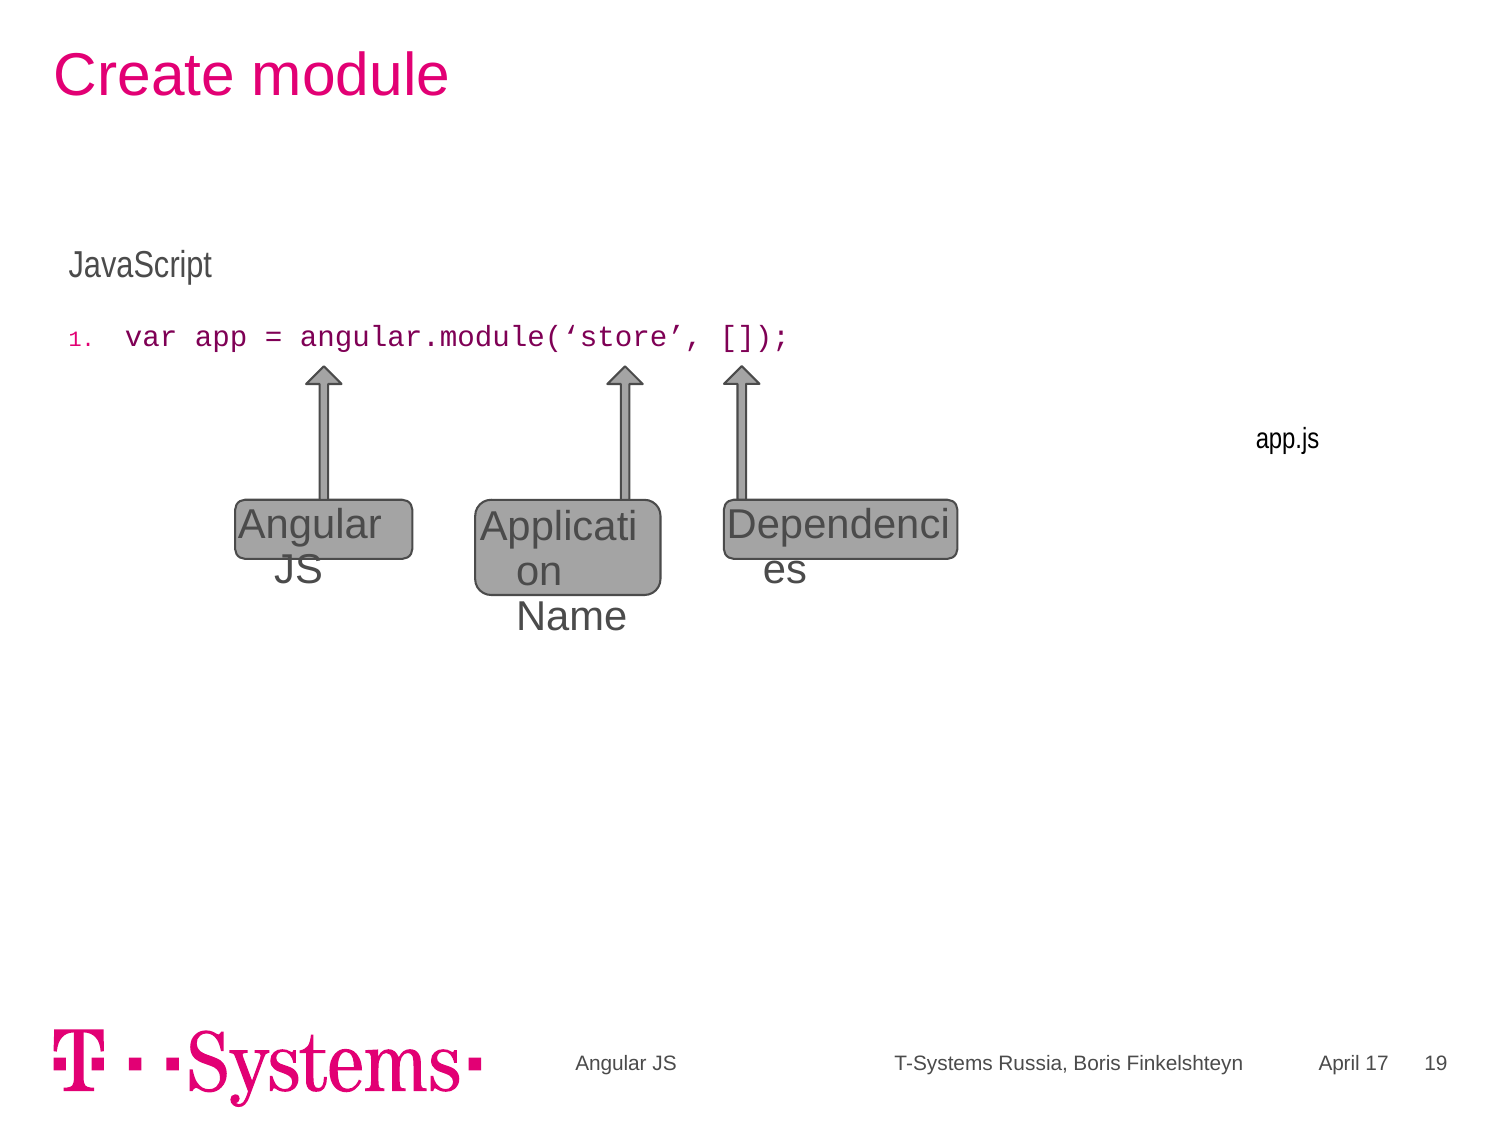

# Create module
| JavaScript |
| --- |
| var app = angular.module(‘store’, []); |
| app.js |

Angular JS
Application Name
Dependencies
Angular JS                                      T-Systems Russia, Boris Finkelshteyn
April 17
19